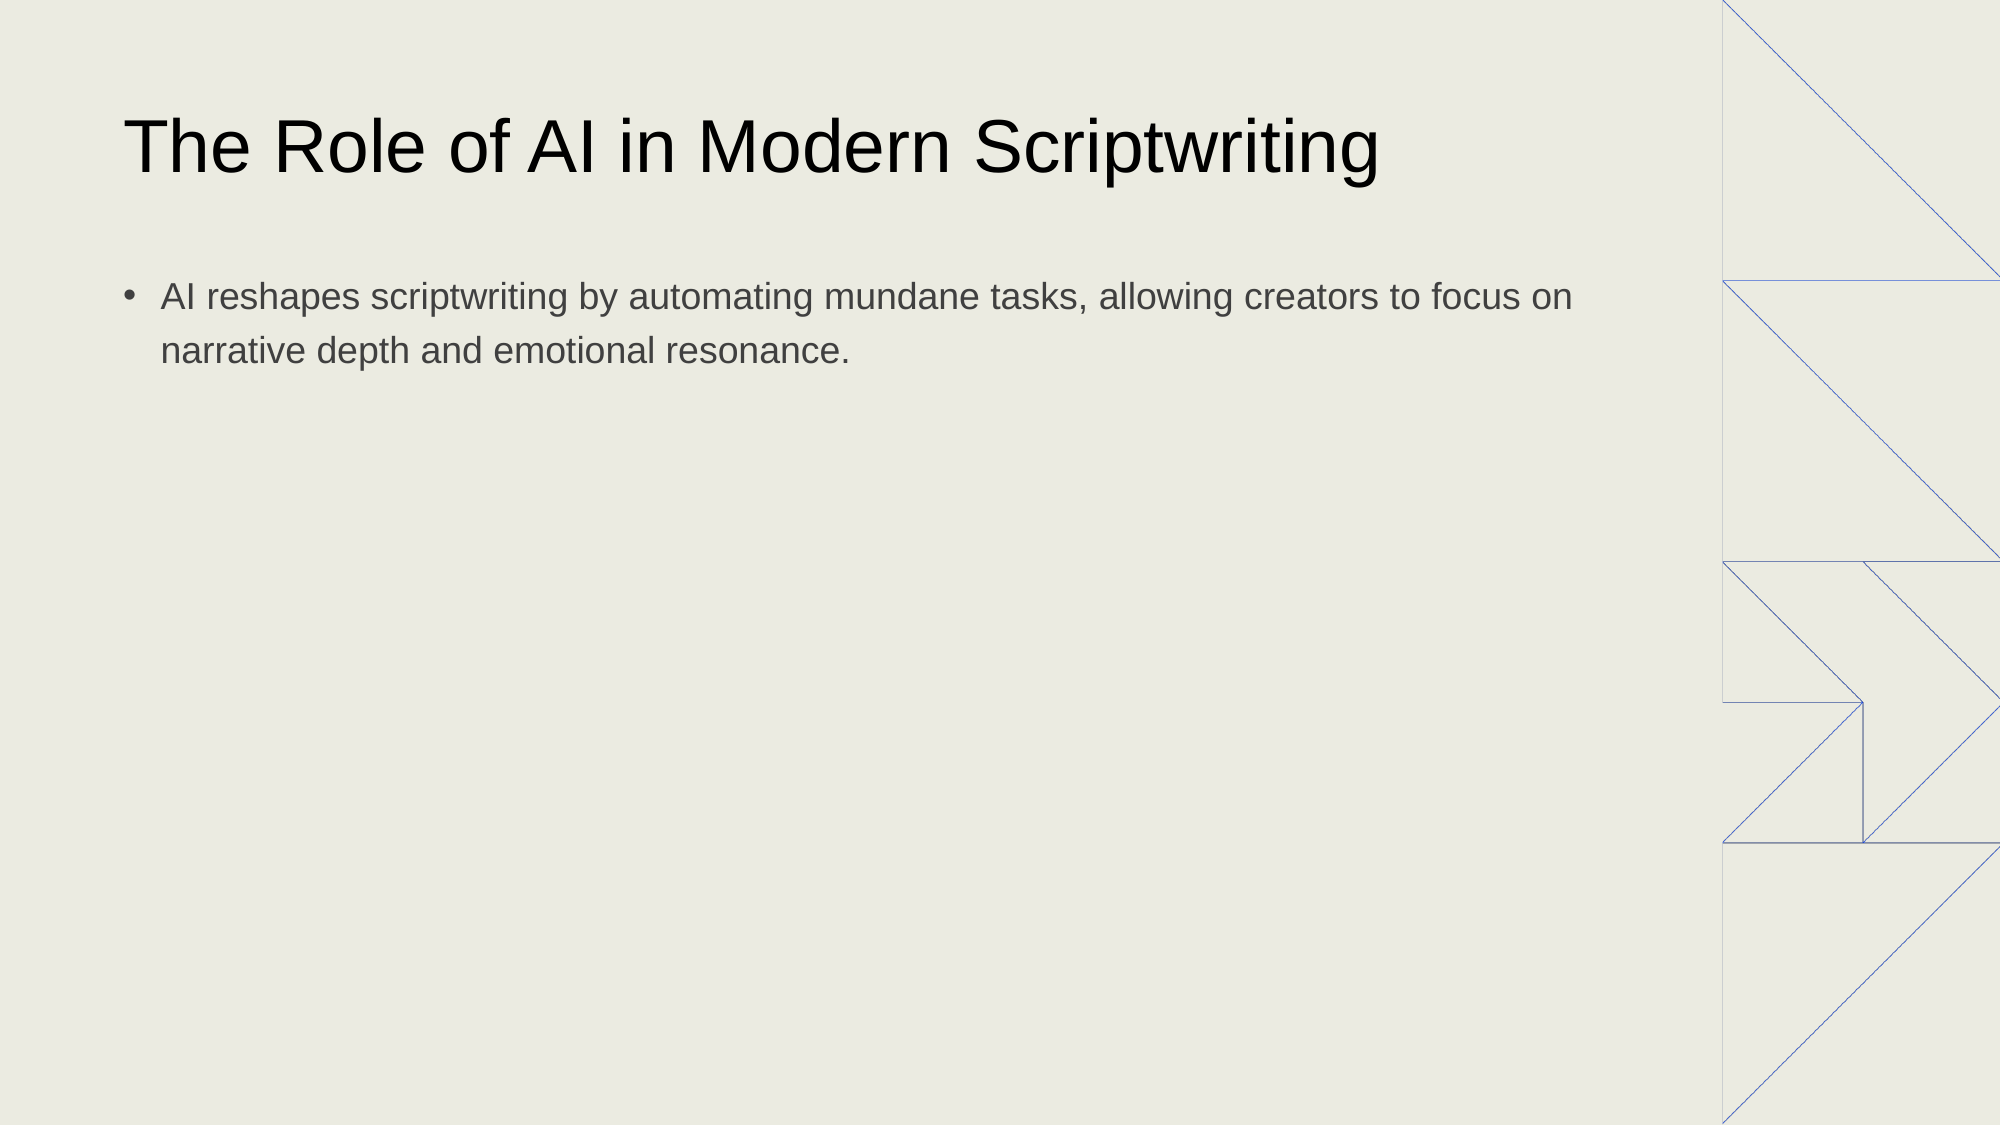

# The Role of AI in Modern Scriptwriting
AI reshapes scriptwriting by automating mundane tasks, allowing creators to focus on narrative depth and emotional resonance.